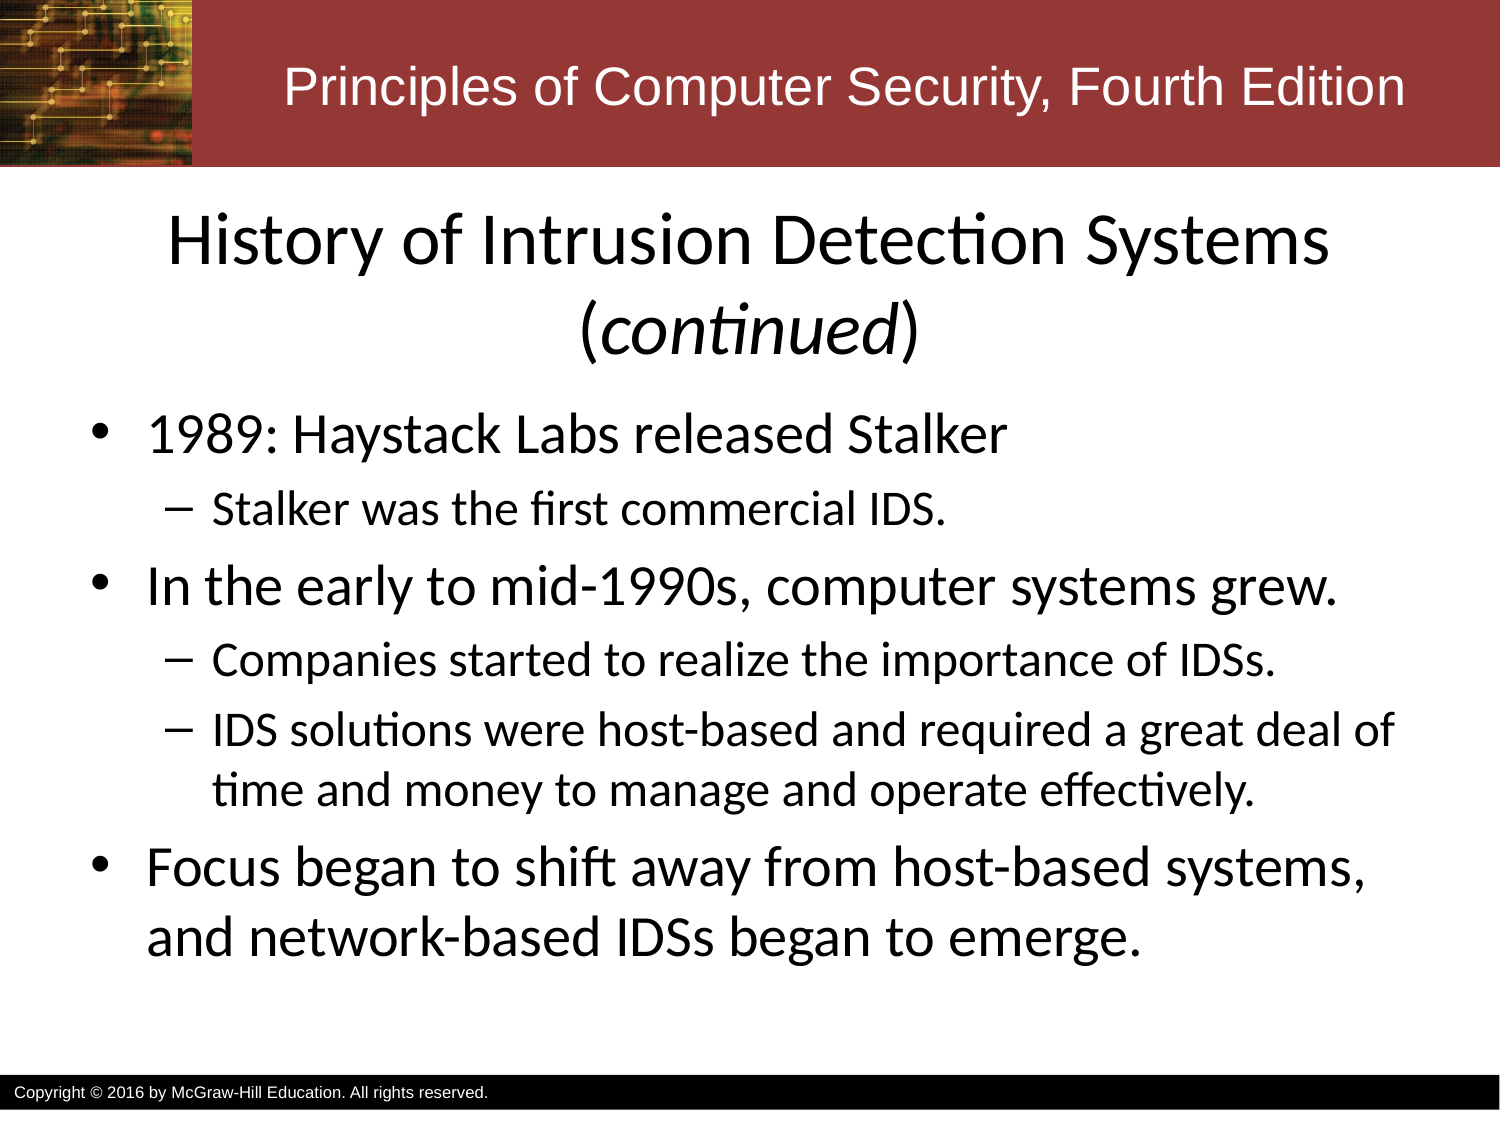

# History of Intrusion Detection Systems (continued)
1989: Haystack Labs released Stalker
Stalker was the first commercial IDS.
In the early to mid-1990s, computer systems grew.
Companies started to realize the importance of IDSs.
IDS solutions were host-based and required a great deal of time and money to manage and operate effectively.
Focus began to shift away from host-based systems, and network-based IDSs began to emerge.